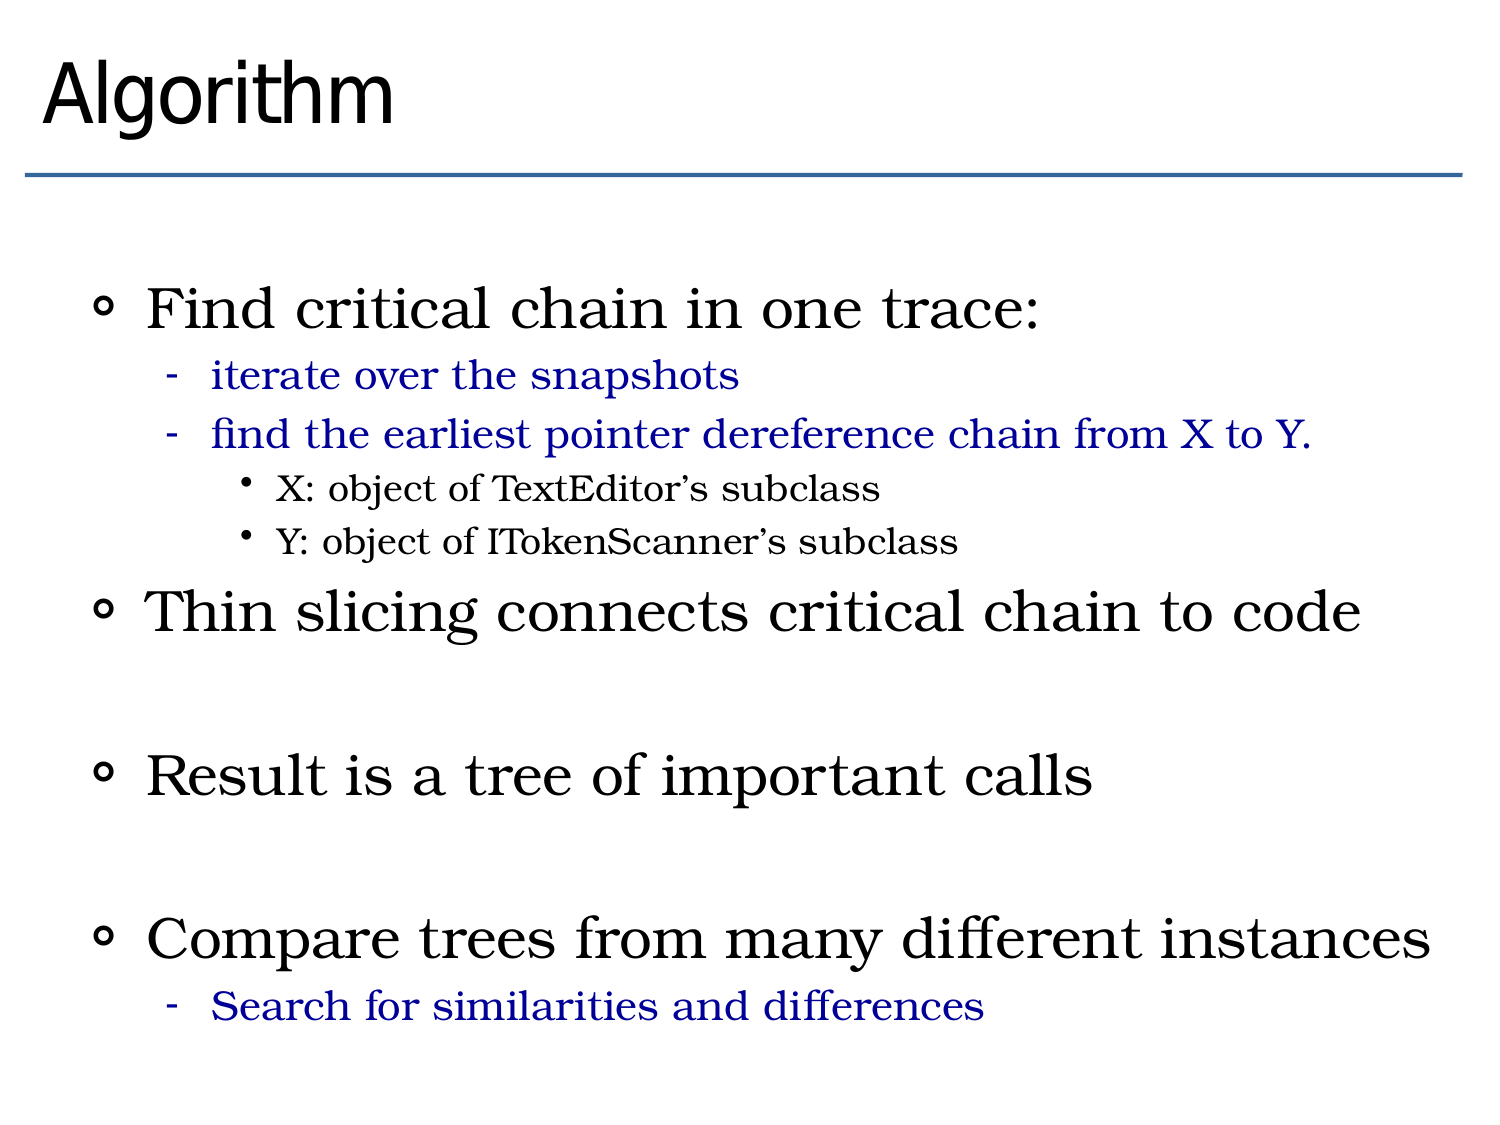

# Algorithm
Find critical chain in one trace:
iterate over the snapshots
find the earliest pointer dereference chain from X to Y.
X: object of TextEditor’s subclass
Y: object of ITokenScanner’s subclass
Thin slicing connects critical chain to code

Result is a tree of important calls

Compare trees from many different instances
Search for similarities and differences